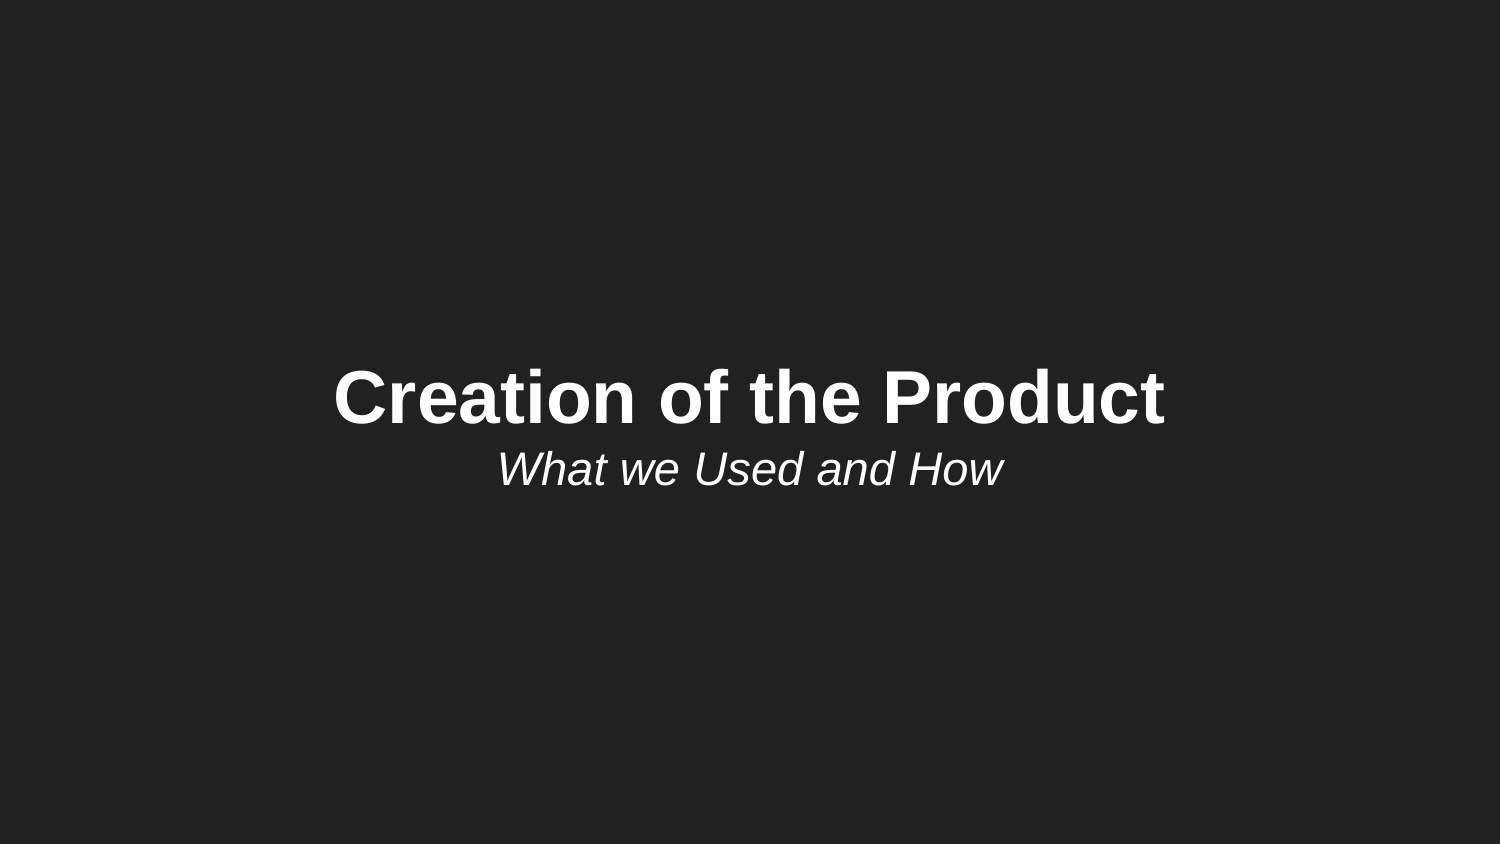

# Creation of the Product
What we Used and How